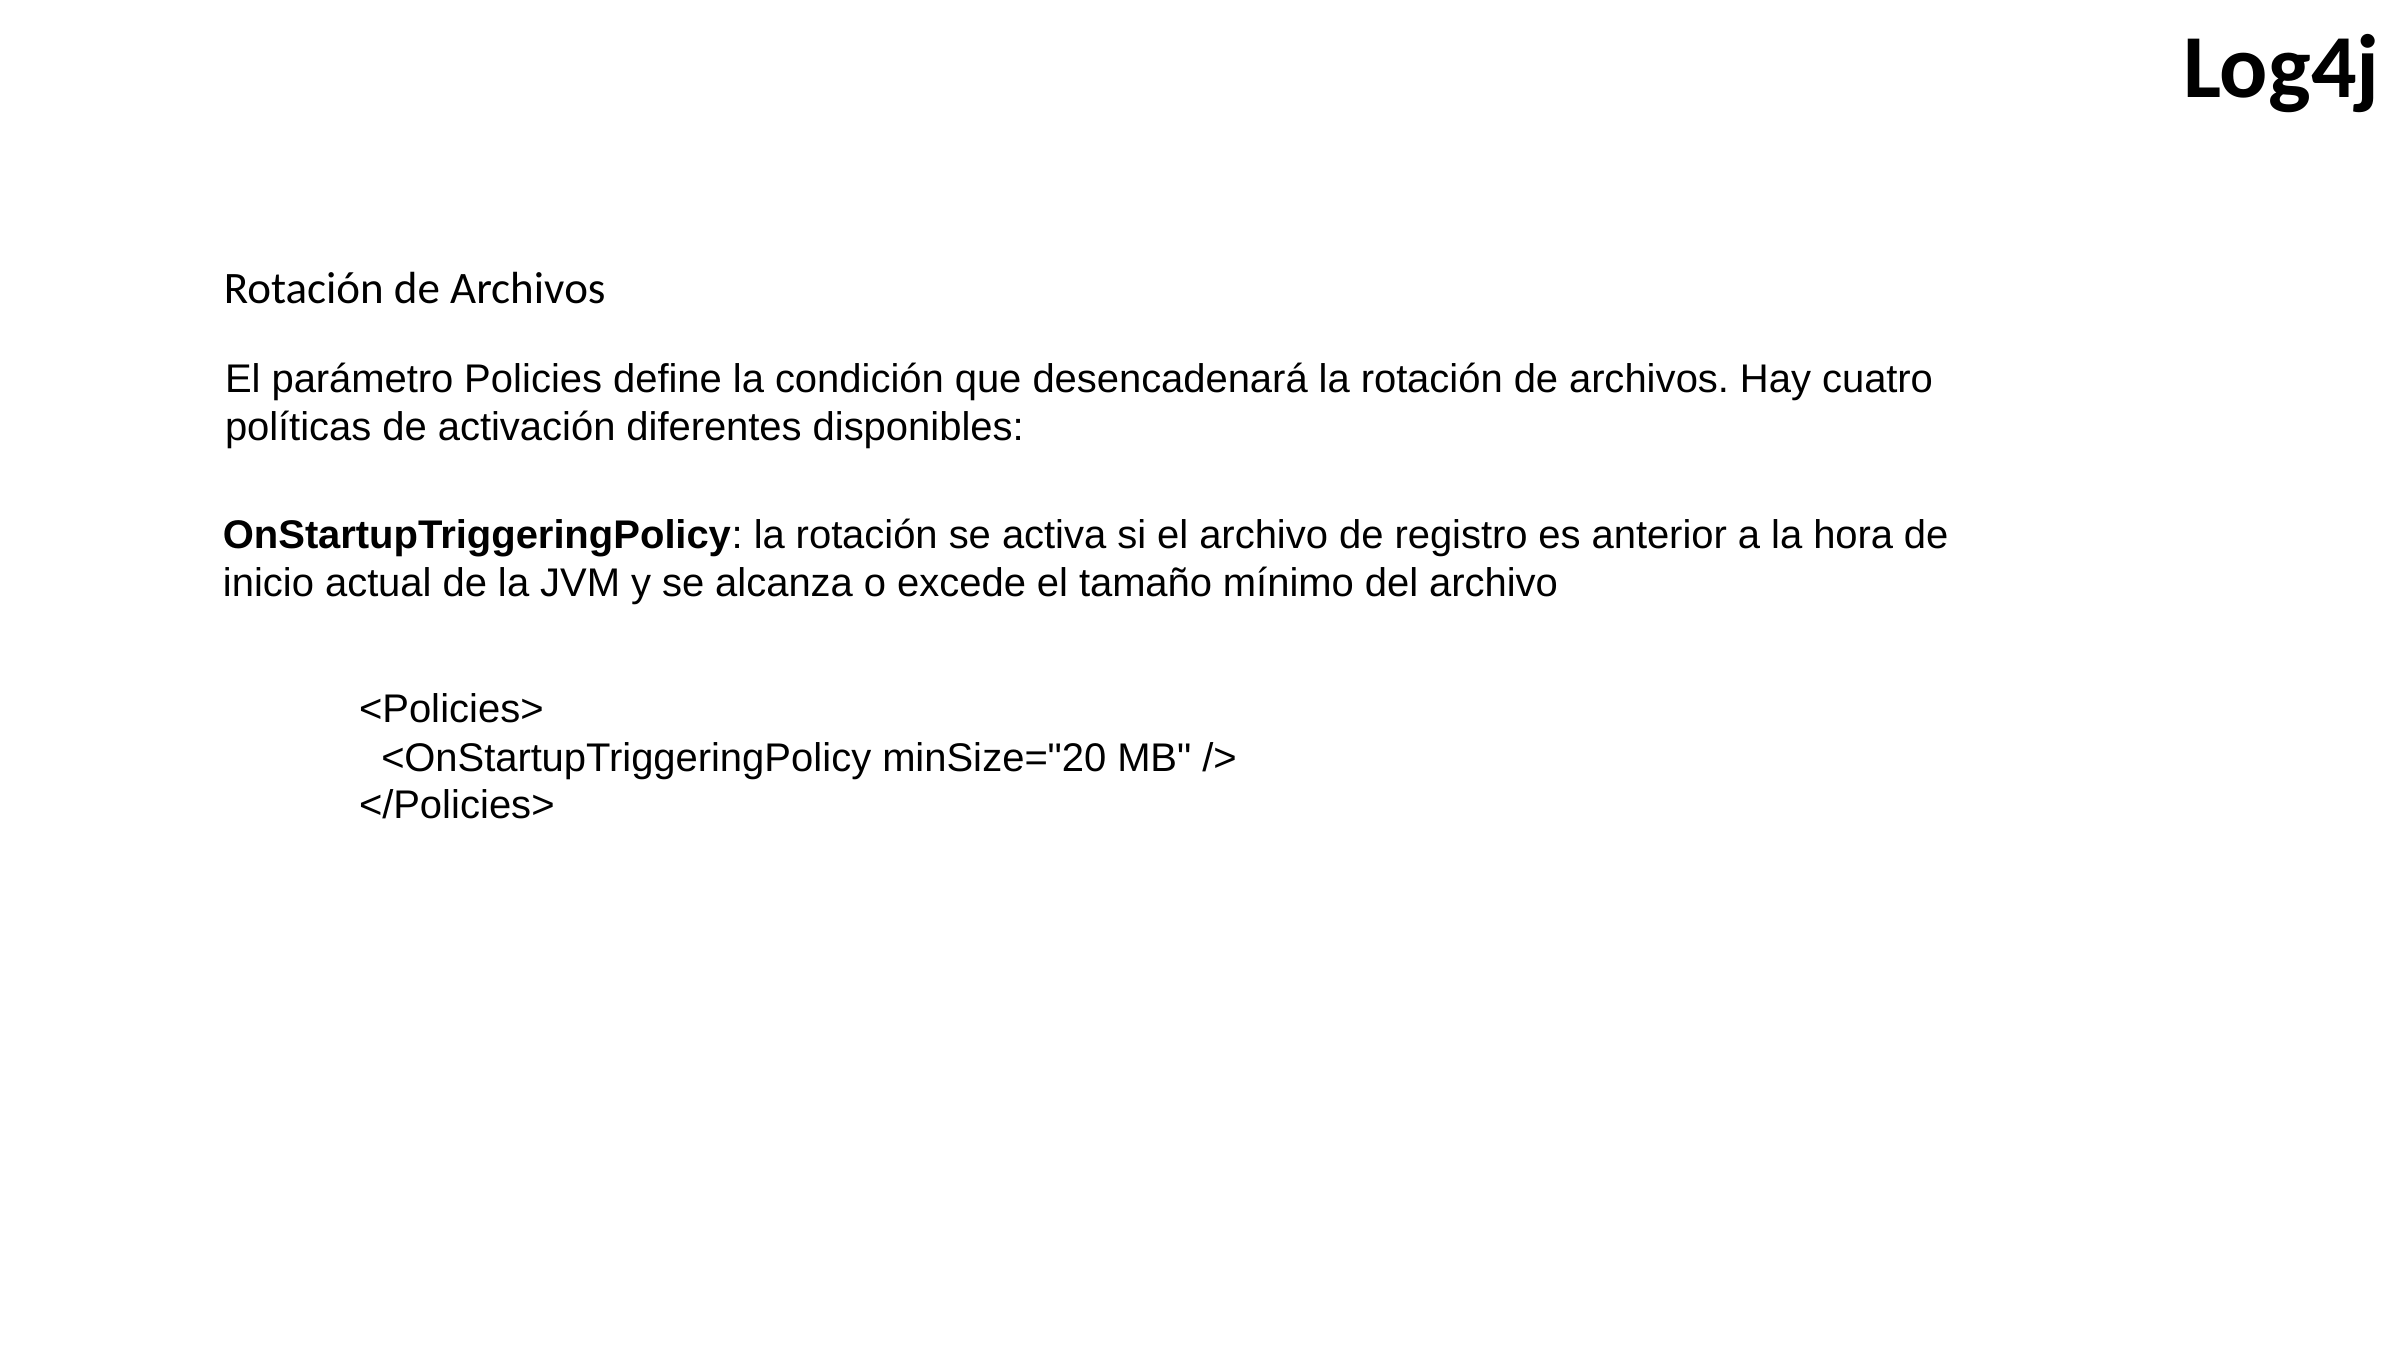

Log4j
Rotación de Archivos
El parámetro Policies define la condición que desencadenará la rotación de archivos. Hay cuatro políticas de activación diferentes disponibles:
OnStartupTriggeringPolicy: la rotación se activa si el archivo de registro es anterior a la hora de inicio actual de la JVM y se alcanza o excede el tamaño mínimo del archivo

<Policies>
  <OnStartupTriggeringPolicy minSize="20 MB" />
</Policies>